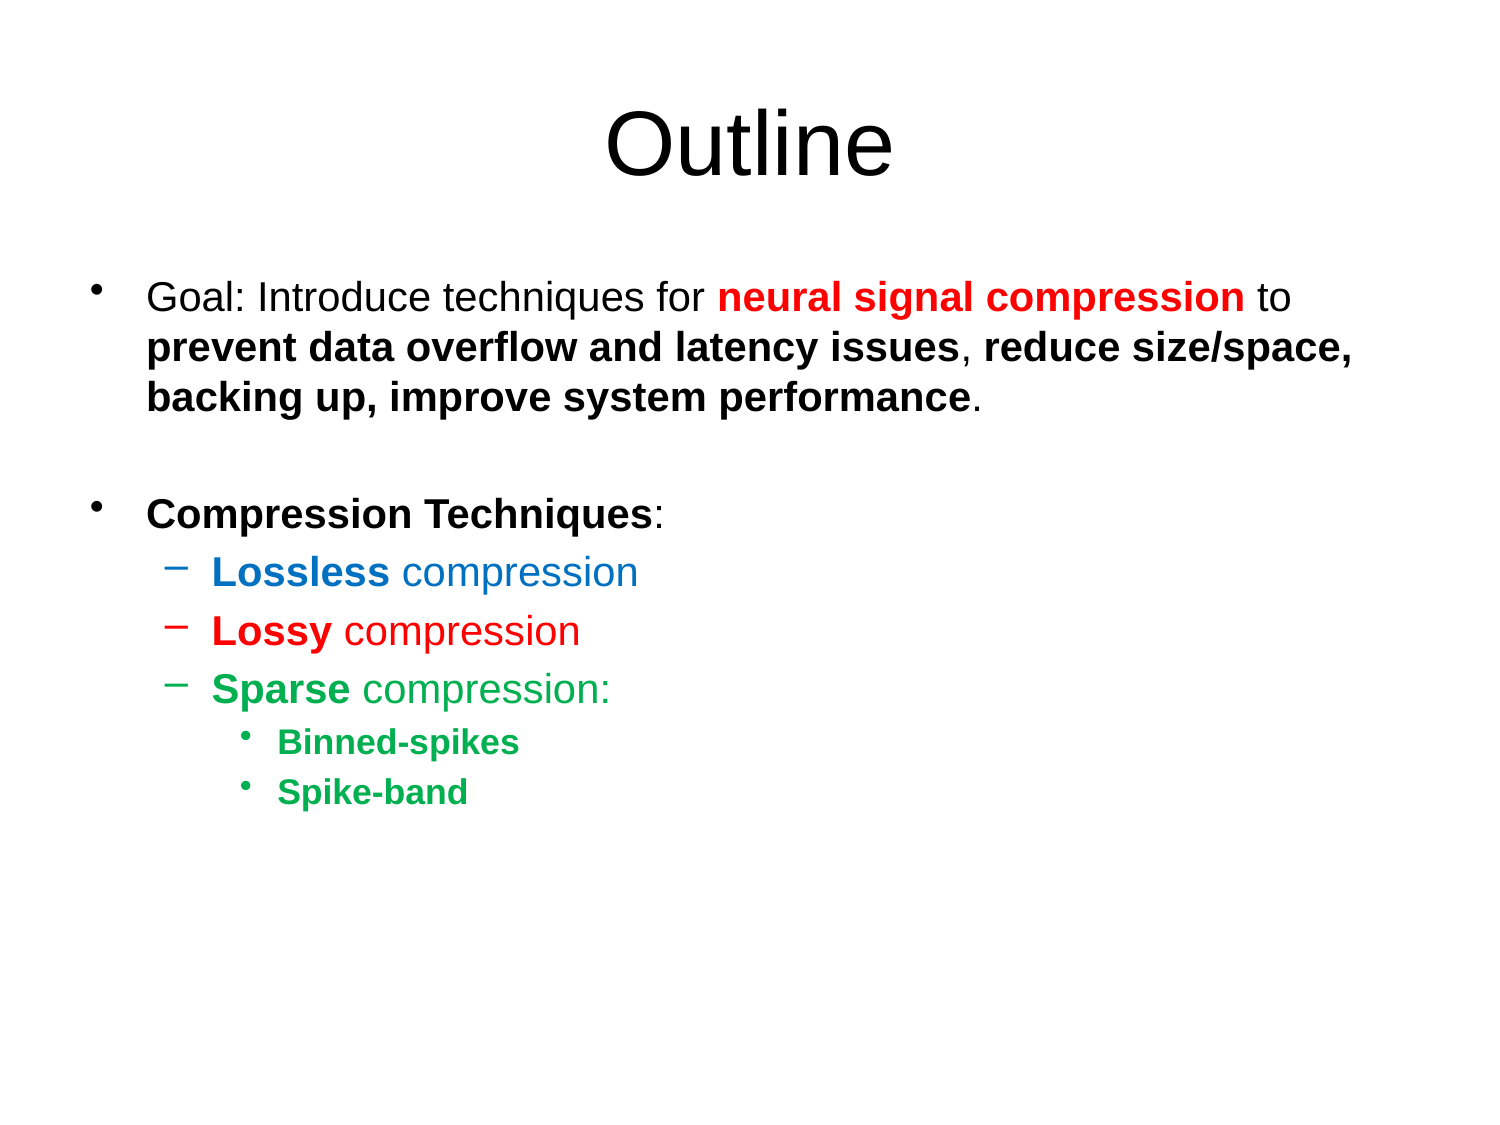

# Outline
Goal: Introduce techniques for neural signal compression to prevent data overflow and latency issues, reduce size/space, backing up, improve system performance.

Compression Techniques:
Lossless compression
Lossy compression
Sparse compression:
Binned-spikes
Spike-band